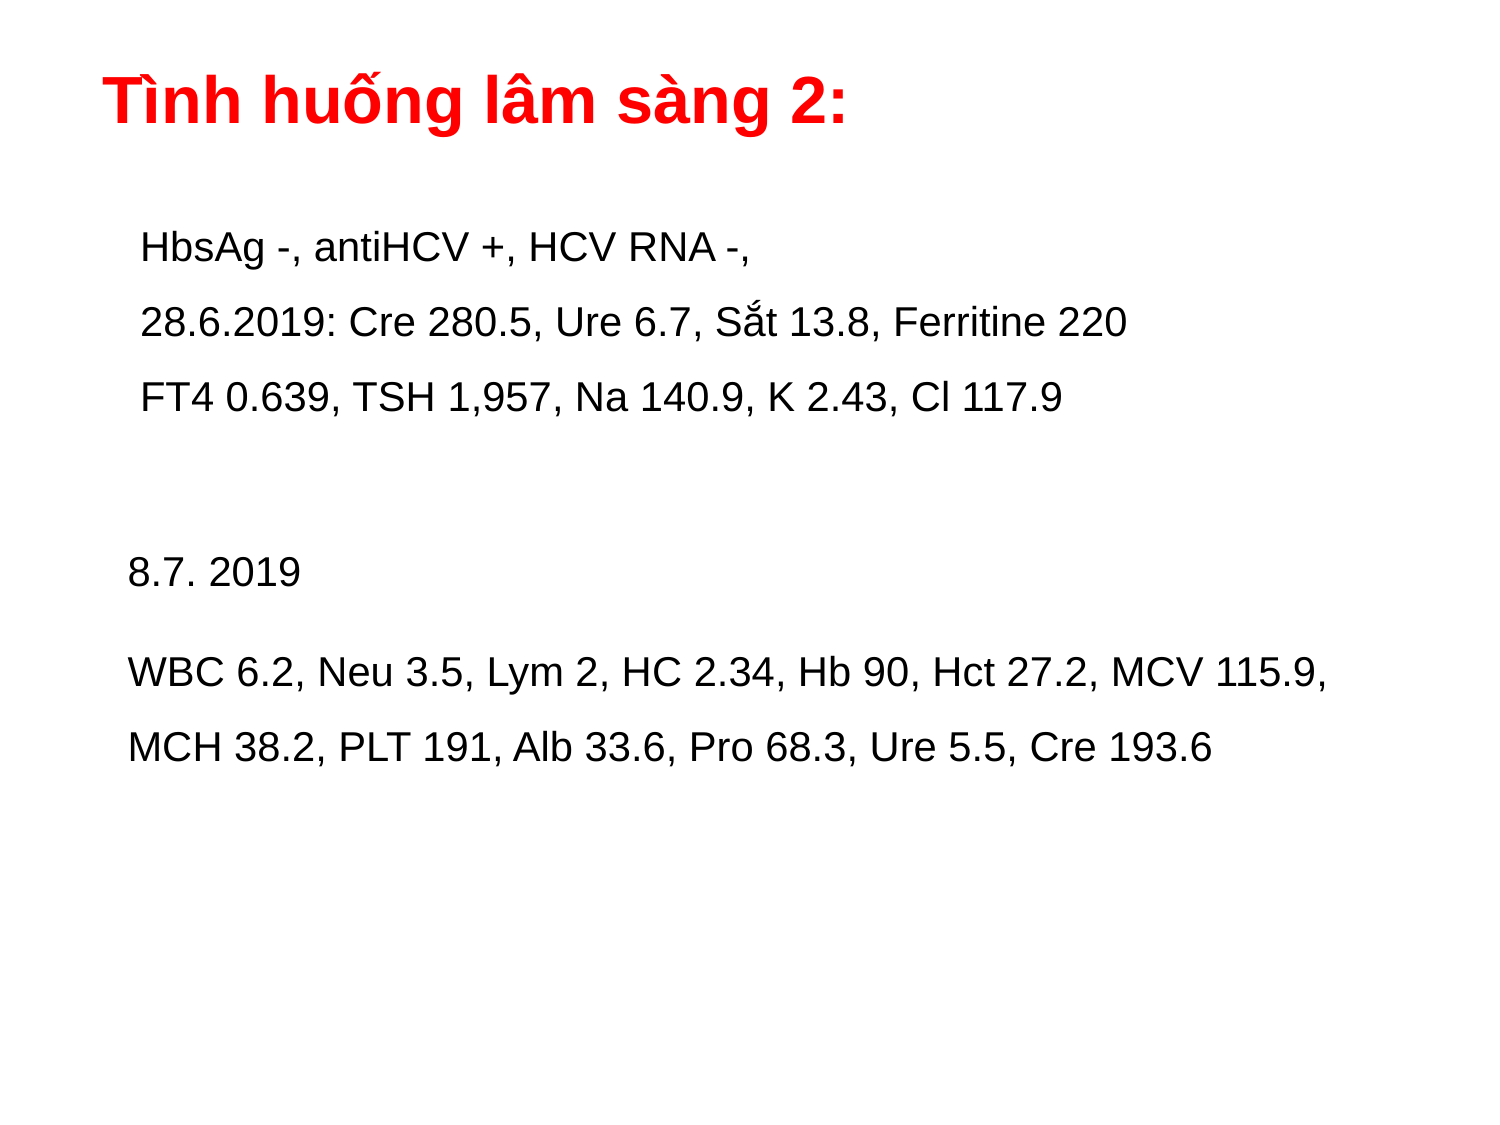

Tình huống lâm sàng 2:
HbsAg -, antiHCV +, HCV RNA -,
28.6.2019: Cre 280.5, Ure 6.7, Sắt 13.8, Ferritine 220
FT4 0.639, TSH 1,957, Na 140.9, K 2.43, Cl 117.9

8.7. 2019
WBC 6.2, Neu 3.5, Lym 2, HC 2.34, Hb 90, Hct 27.2, MCV 115.9, MCH 38.2, PLT 191, Alb 33.6, Pro 68.3, Ure 5.5, Cre 193.6